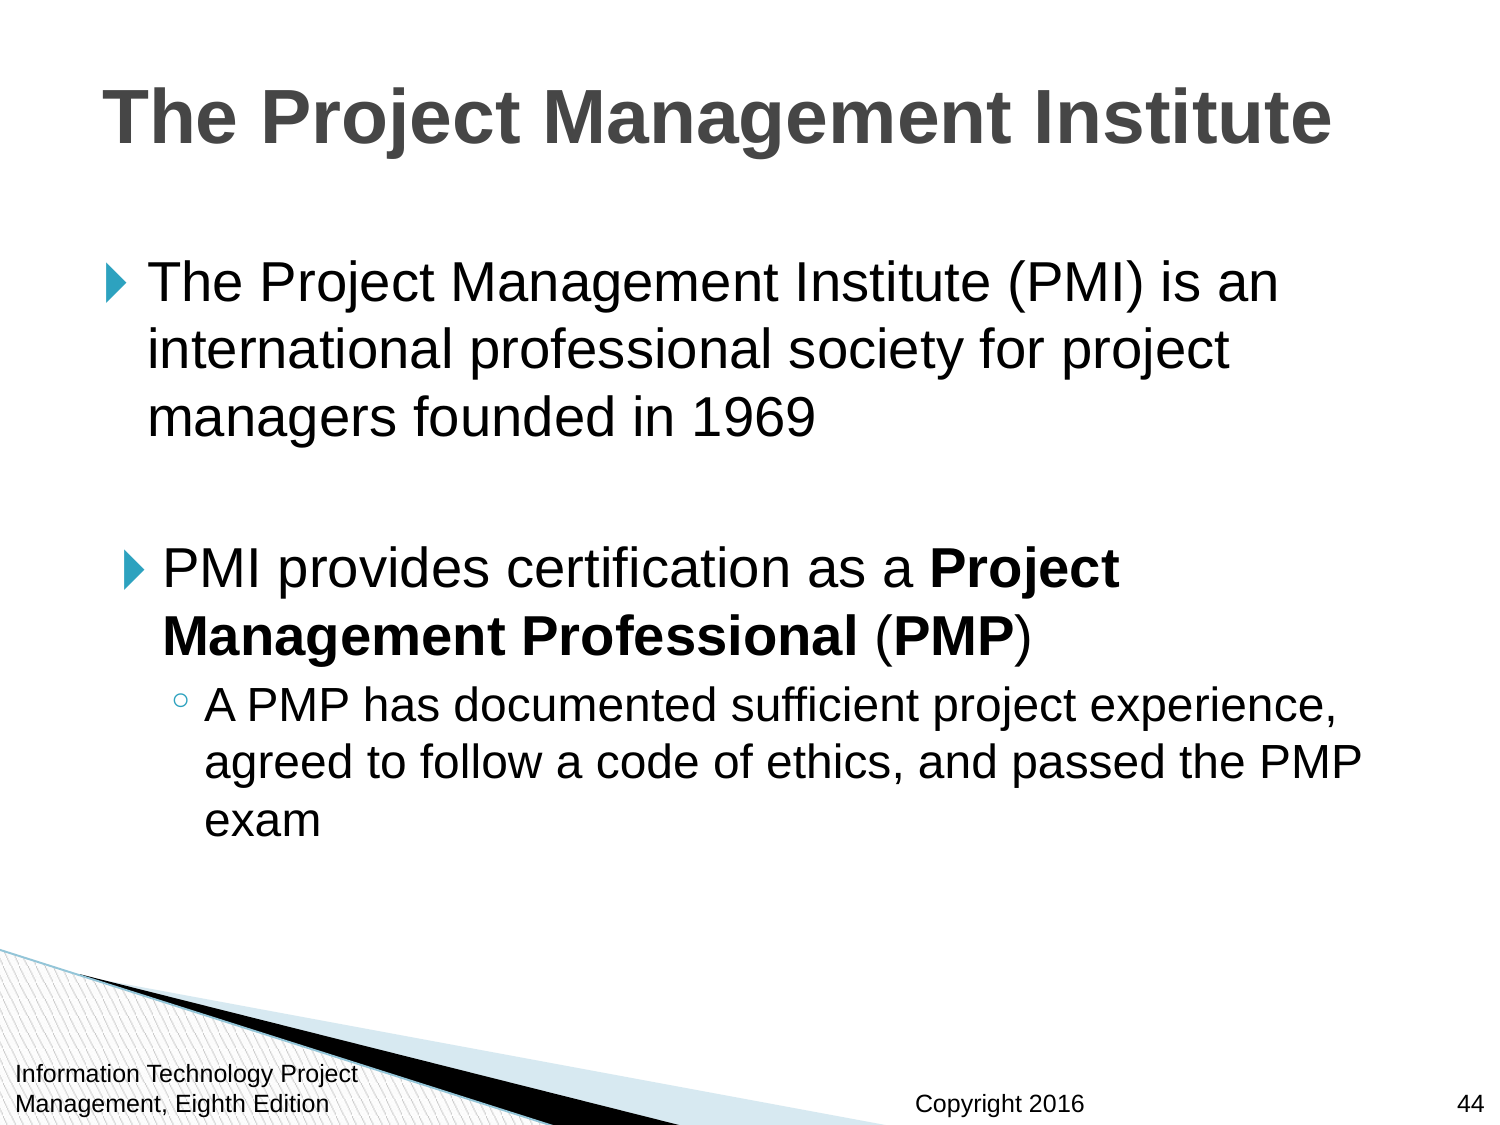

# The Project Management Institute
The Project Management Institute (PMI) is an international professional society for project managers founded in 1969

PMI provides certification as a Project Management Professional (PMP)
A PMP has documented sufficient project experience, agreed to follow a code of ethics, and passed the PMP exam

Information Technology Project Management, Eighth Edition
44